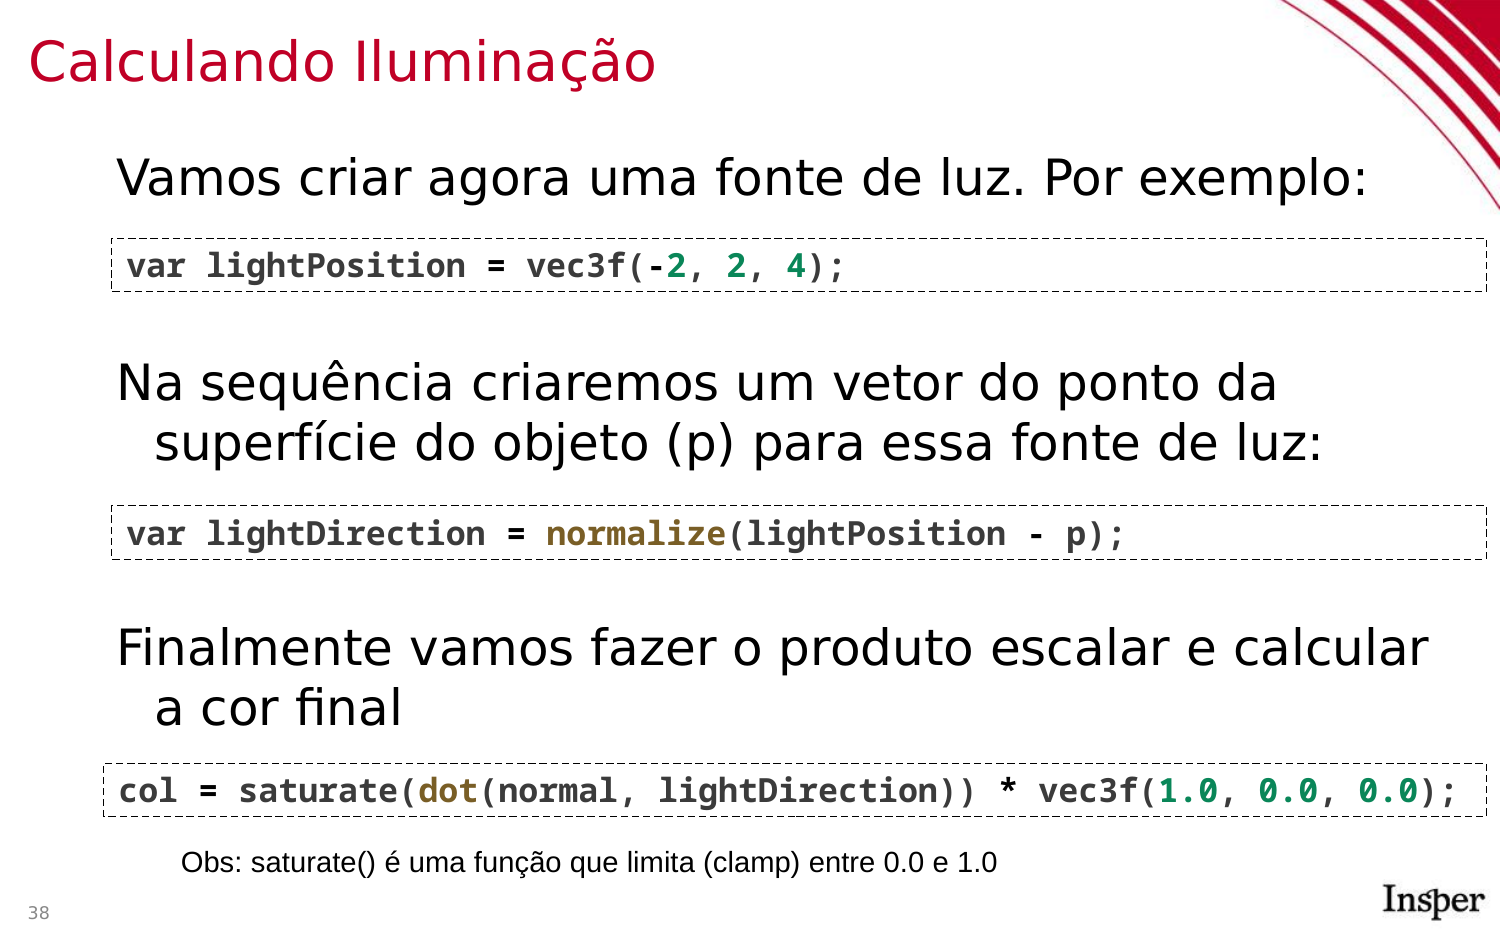

# Calculando Iluminação
Vamos criar agora uma fonte de luz. Por exemplo:

Na sequência criaremos um vetor do ponto da superfície do objeto (p) para essa fonte de luz:

Finalmente vamos fazer o produto escalar e calcular a cor final
var lightPosition = vec3f(-2, 2, 4);
var lightDirection = normalize(lightPosition - p);
col = saturate(dot(normal, lightDirection)) * vec3f(1.0, 0.0, 0.0);
Obs: saturate() é uma função que limita (clamp) entre 0.0 e 1.0
38